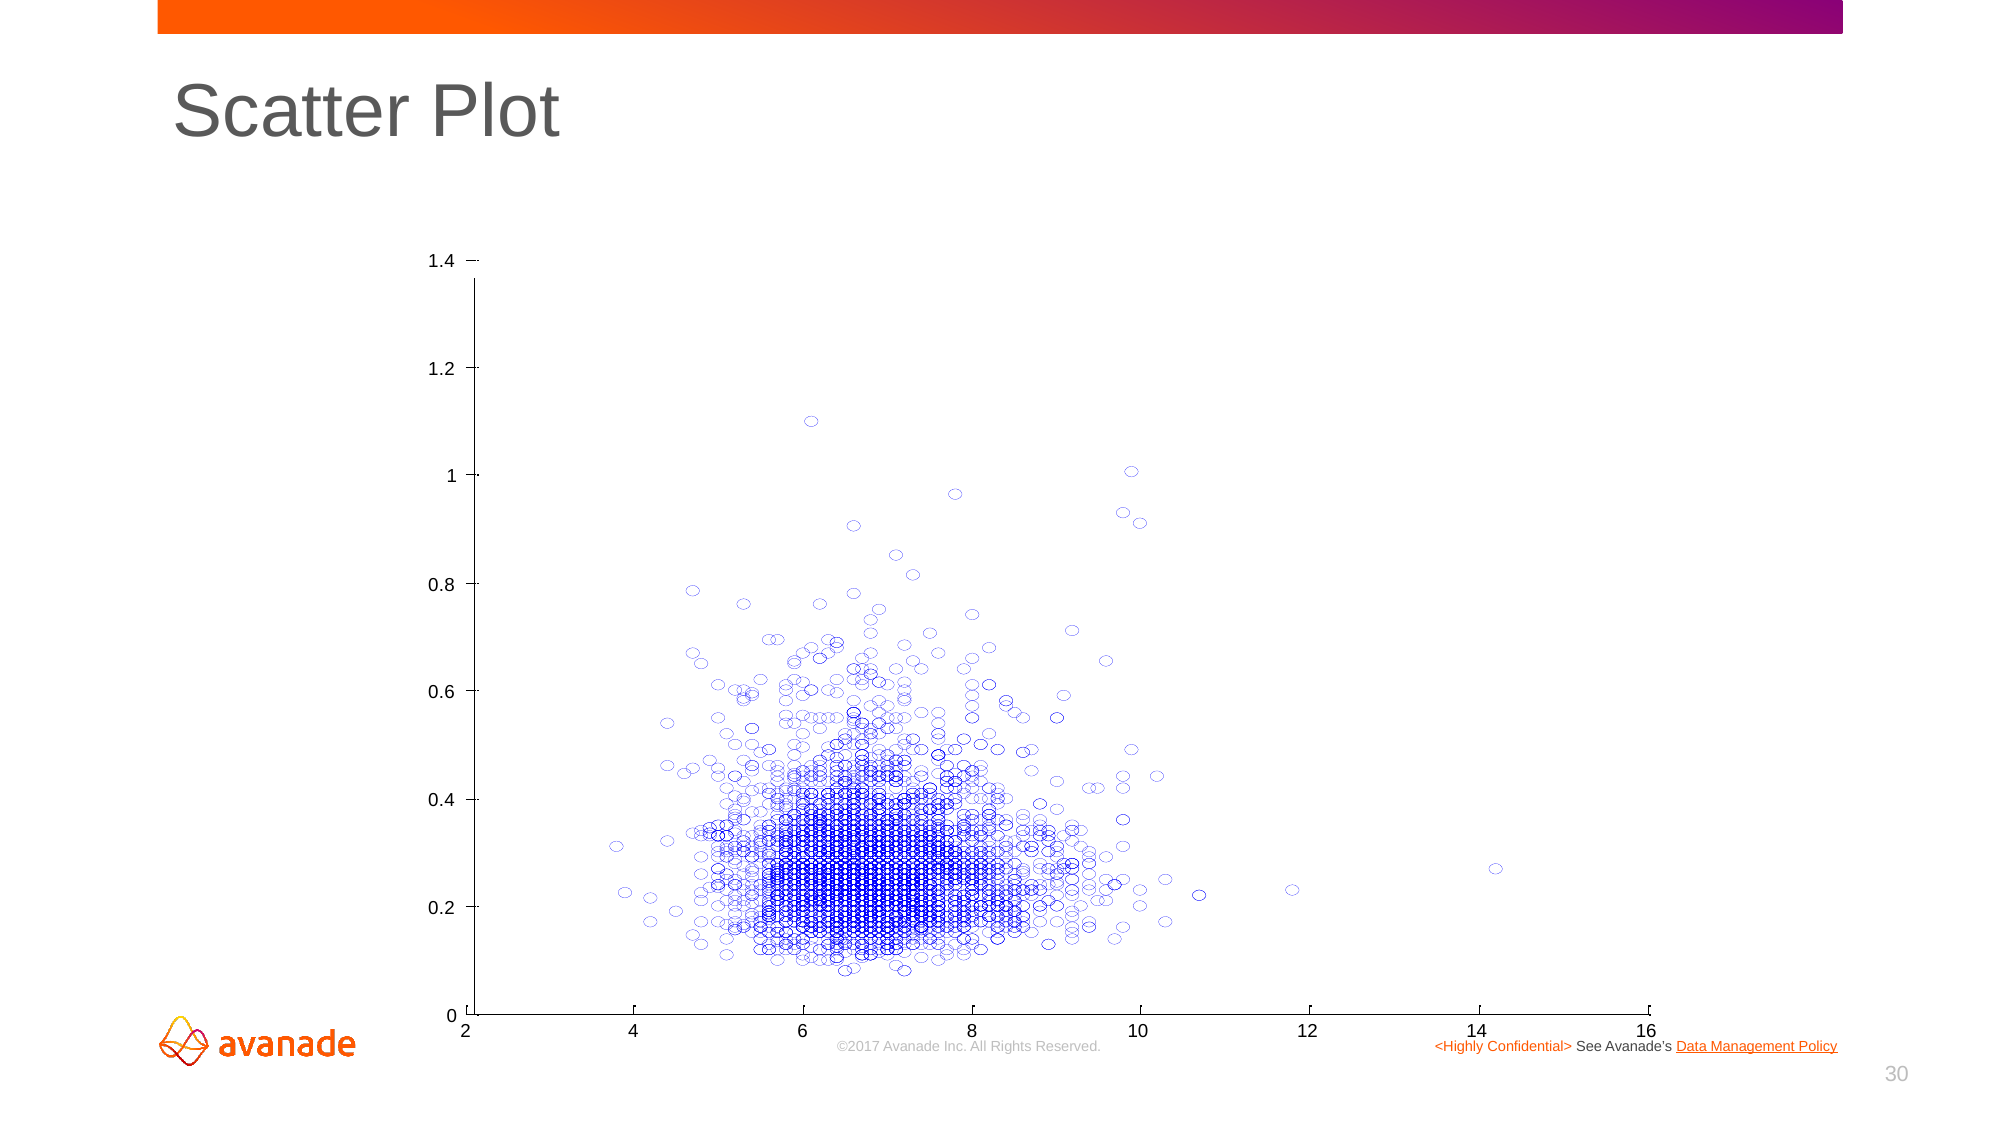

# Scatter Plot
1.4

1.2

1

0.8

0.6

0.4

0.2

0

2
4
6
8
10
12
14
16
30